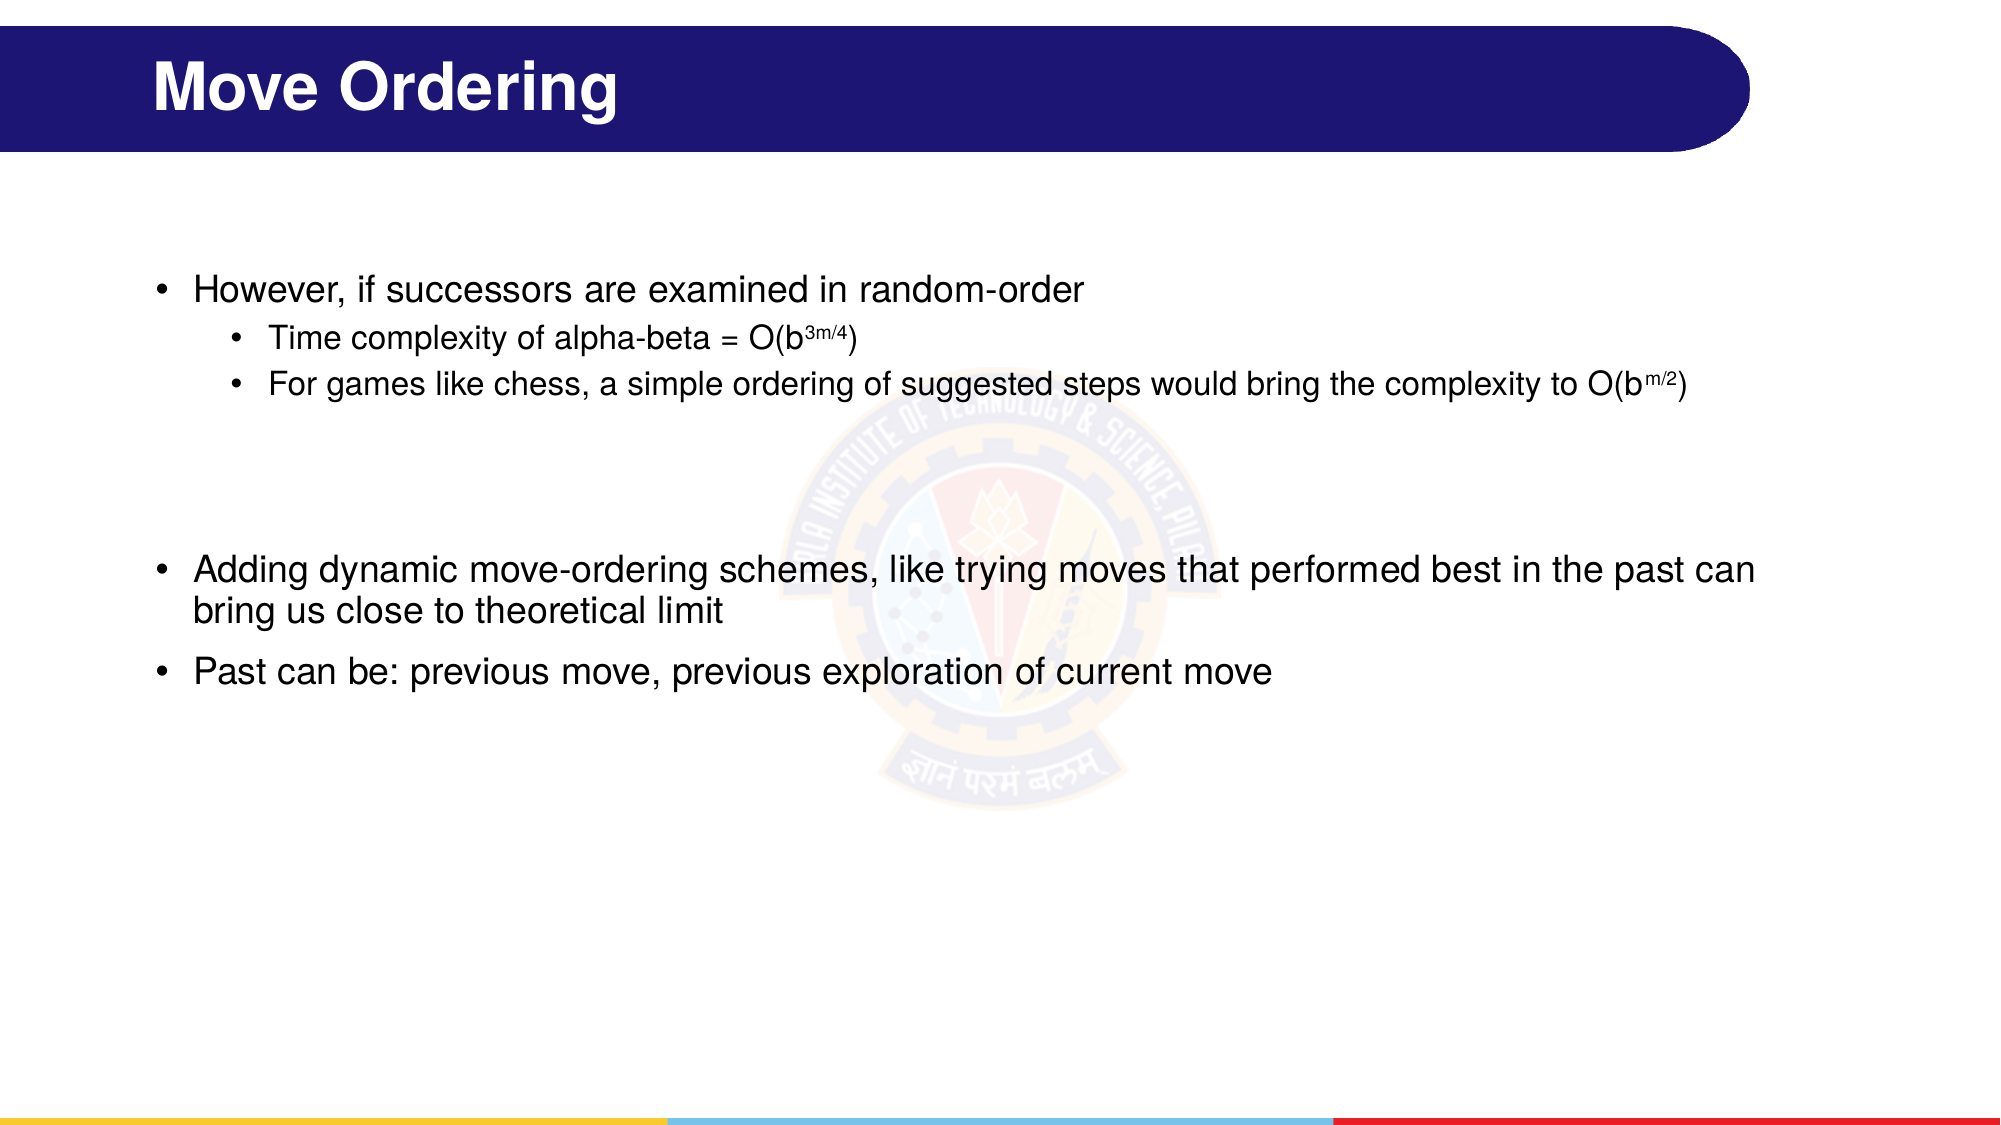

# Move Ordering

However, if successors are examined in random-order
Time complexity of alpha-beta = O(b3m/4)
For games like chess, a simple ordering of suggested steps would bring the complexity to O(bm/2)

Adding dynamic move-ordering schemes, like trying moves that performed best in the past can bring us close to theoretical limit
Past can be: previous move, previous exploration of current move